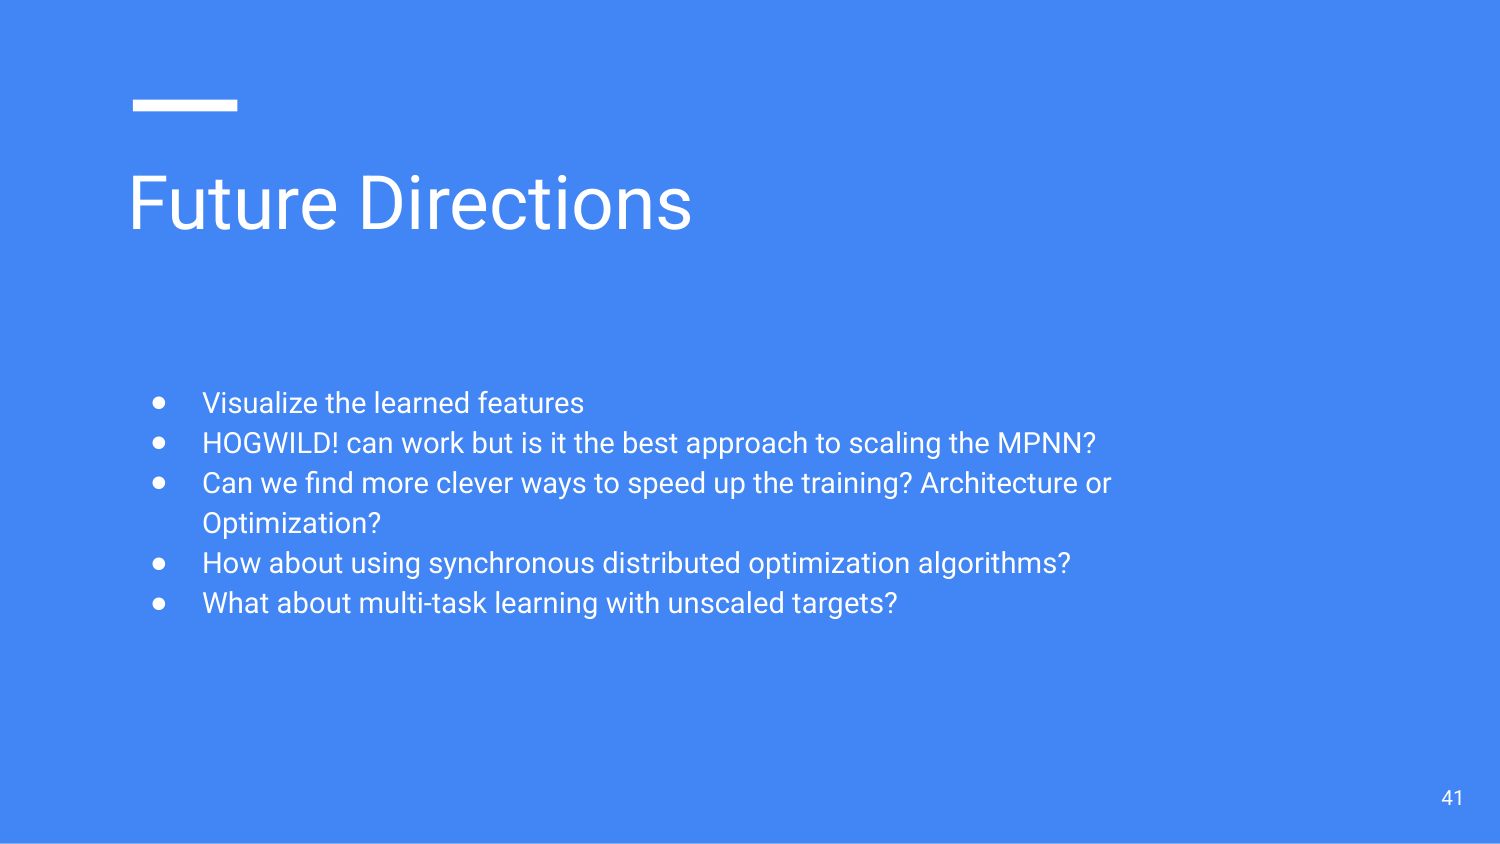

# Future Directions
Visualize the learned features
HOGWILD! can work but is it the best approach to scaling the MPNN?
Can we find more clever ways to speed up the training? Architecture or Optimization?
How about using synchronous distributed optimization algorithms?
What about multi-task learning with unscaled targets?
41